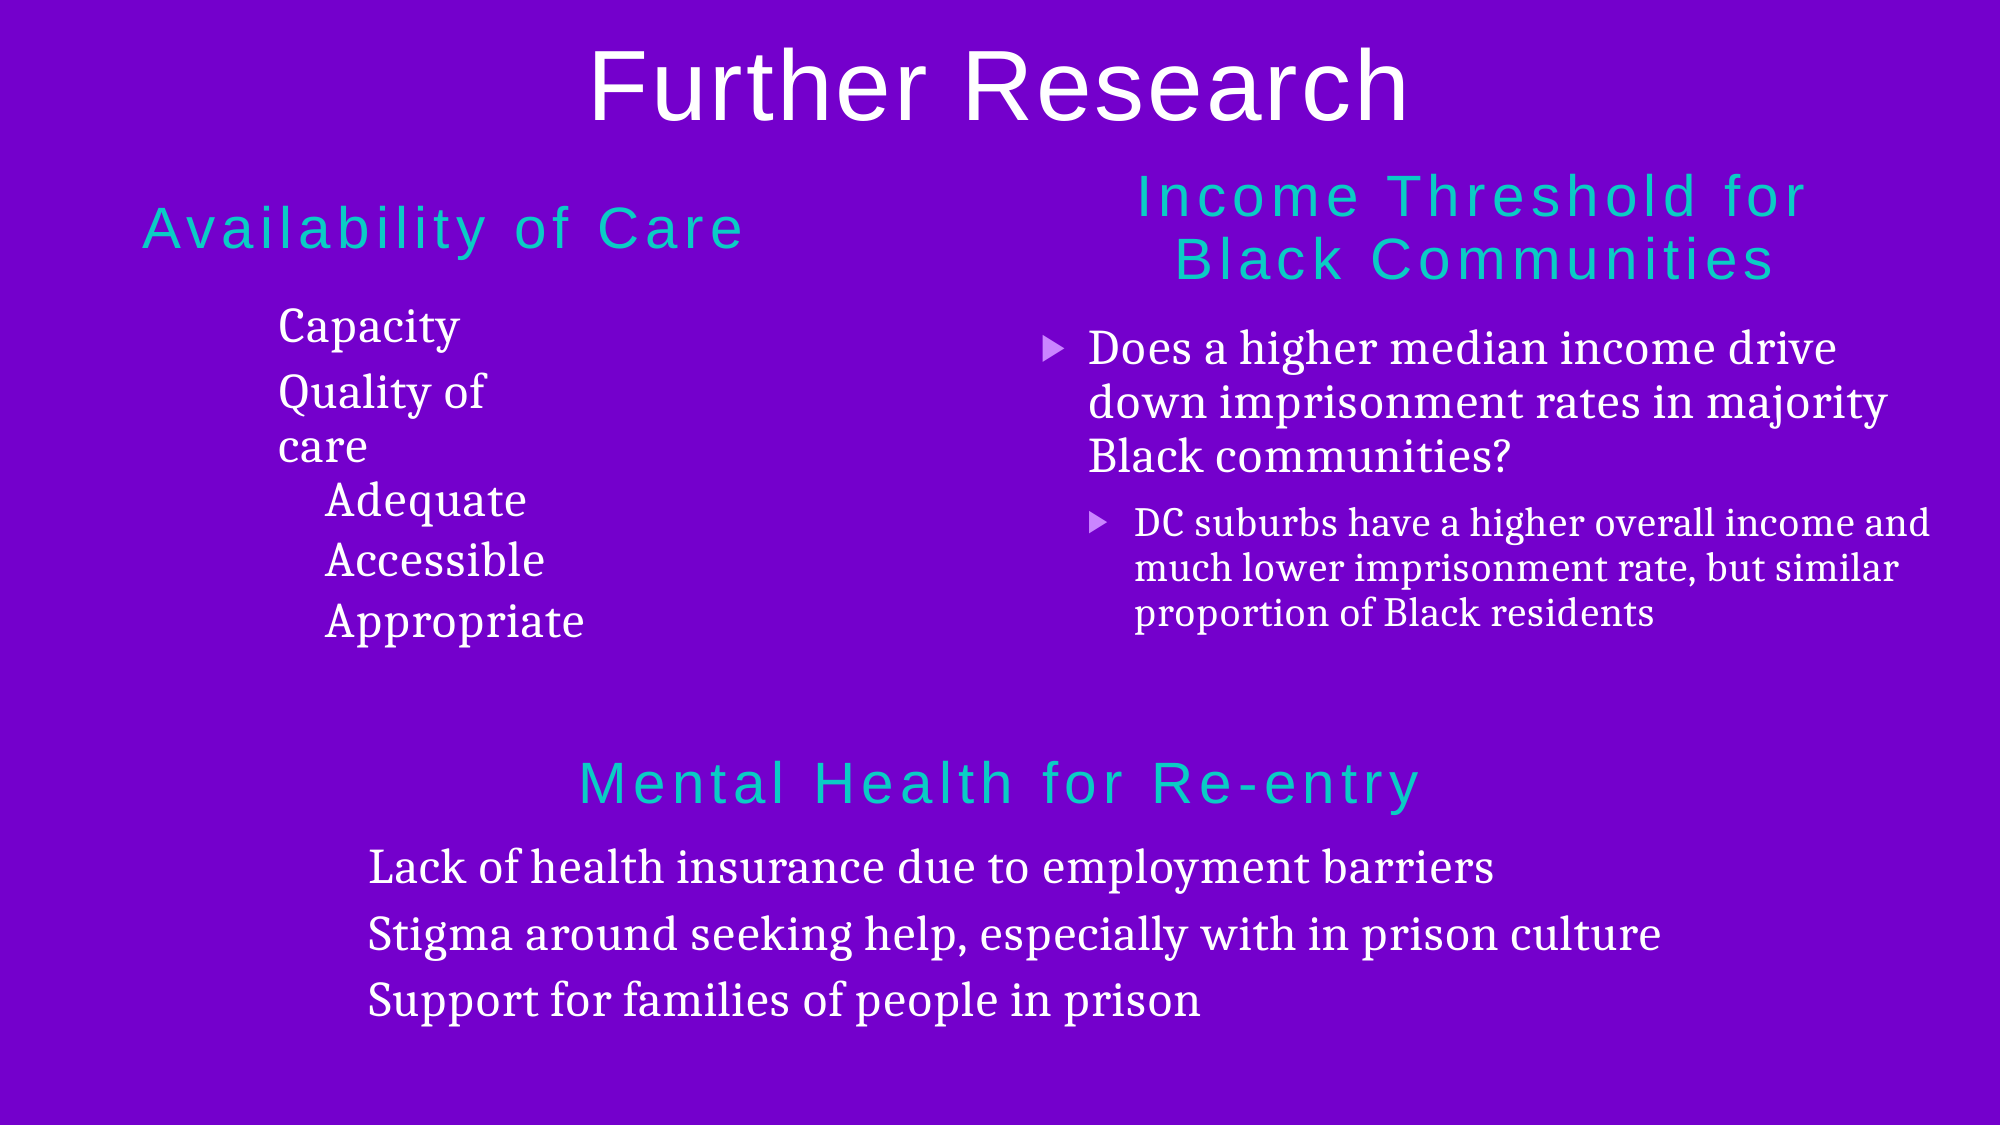

# Further Research
Income Threshold for Black Communities
Availability of Care
Capacity
Quality of care
Adequate
Accessible
Appropriate

Does a higher median income drive down imprisonment rates in majority Black communities?
DC suburbs have a higher overall income and much lower imprisonment rate, but similar proportion of Black residents

Mental Health for Re-entry
Lack of health insurance due to employment barriers
Stigma around seeking help, especially with in prison culture
Support for families of people in prison